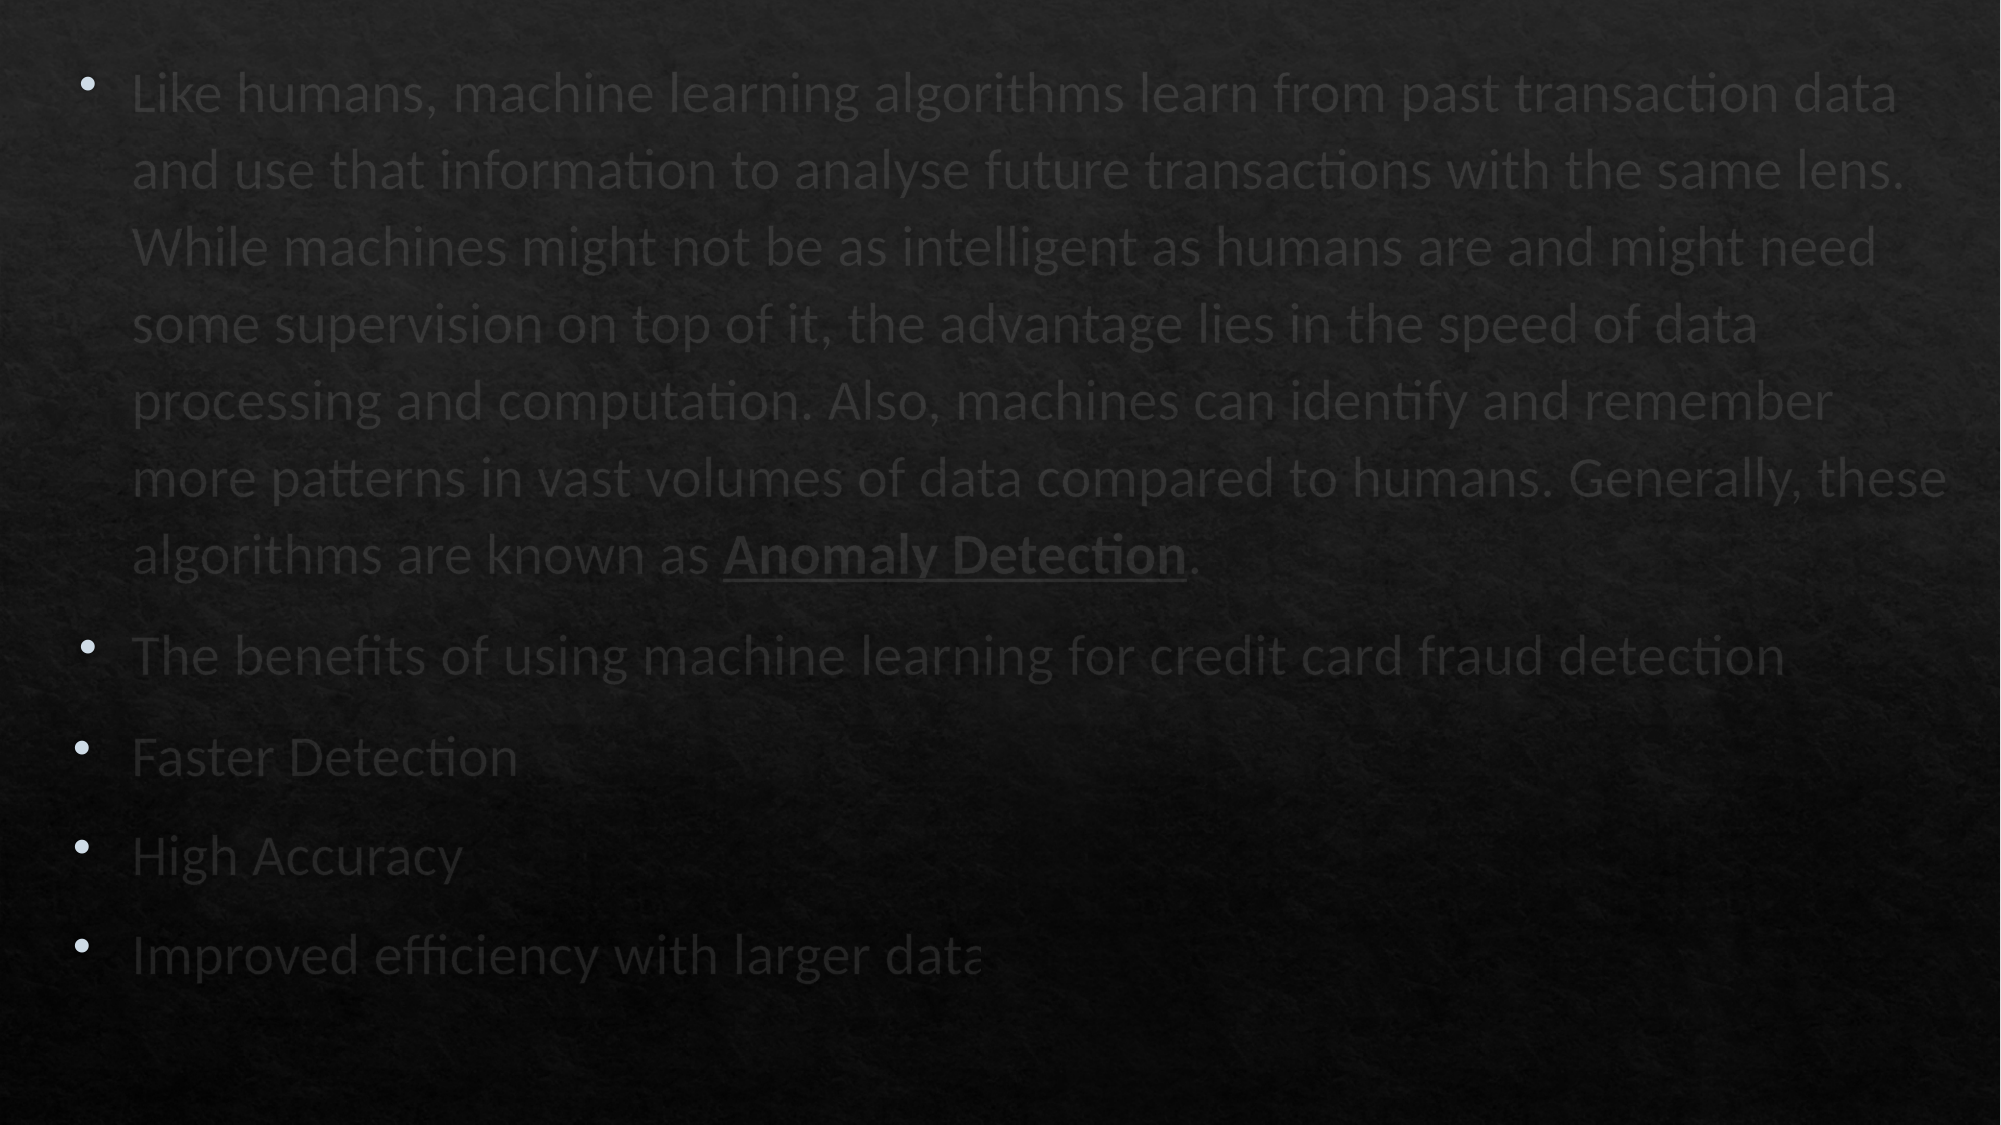

Like humans, machine learning algorithms learn from past transaction data and use that information to analyse future transactions with the same lens. While machines might not be as intelligent as humans are and might need some supervision on top of it, the advantage lies in the speed of data processing and computation. Also, machines can identify and remember more patterns in vast volumes of data compared to humans. Generally, these algorithms are known as Anomaly Detection.
The benefits of using machine learning for credit card fraud detection:
Faster Detection
High Accuracy
Improved efficiency with larger data